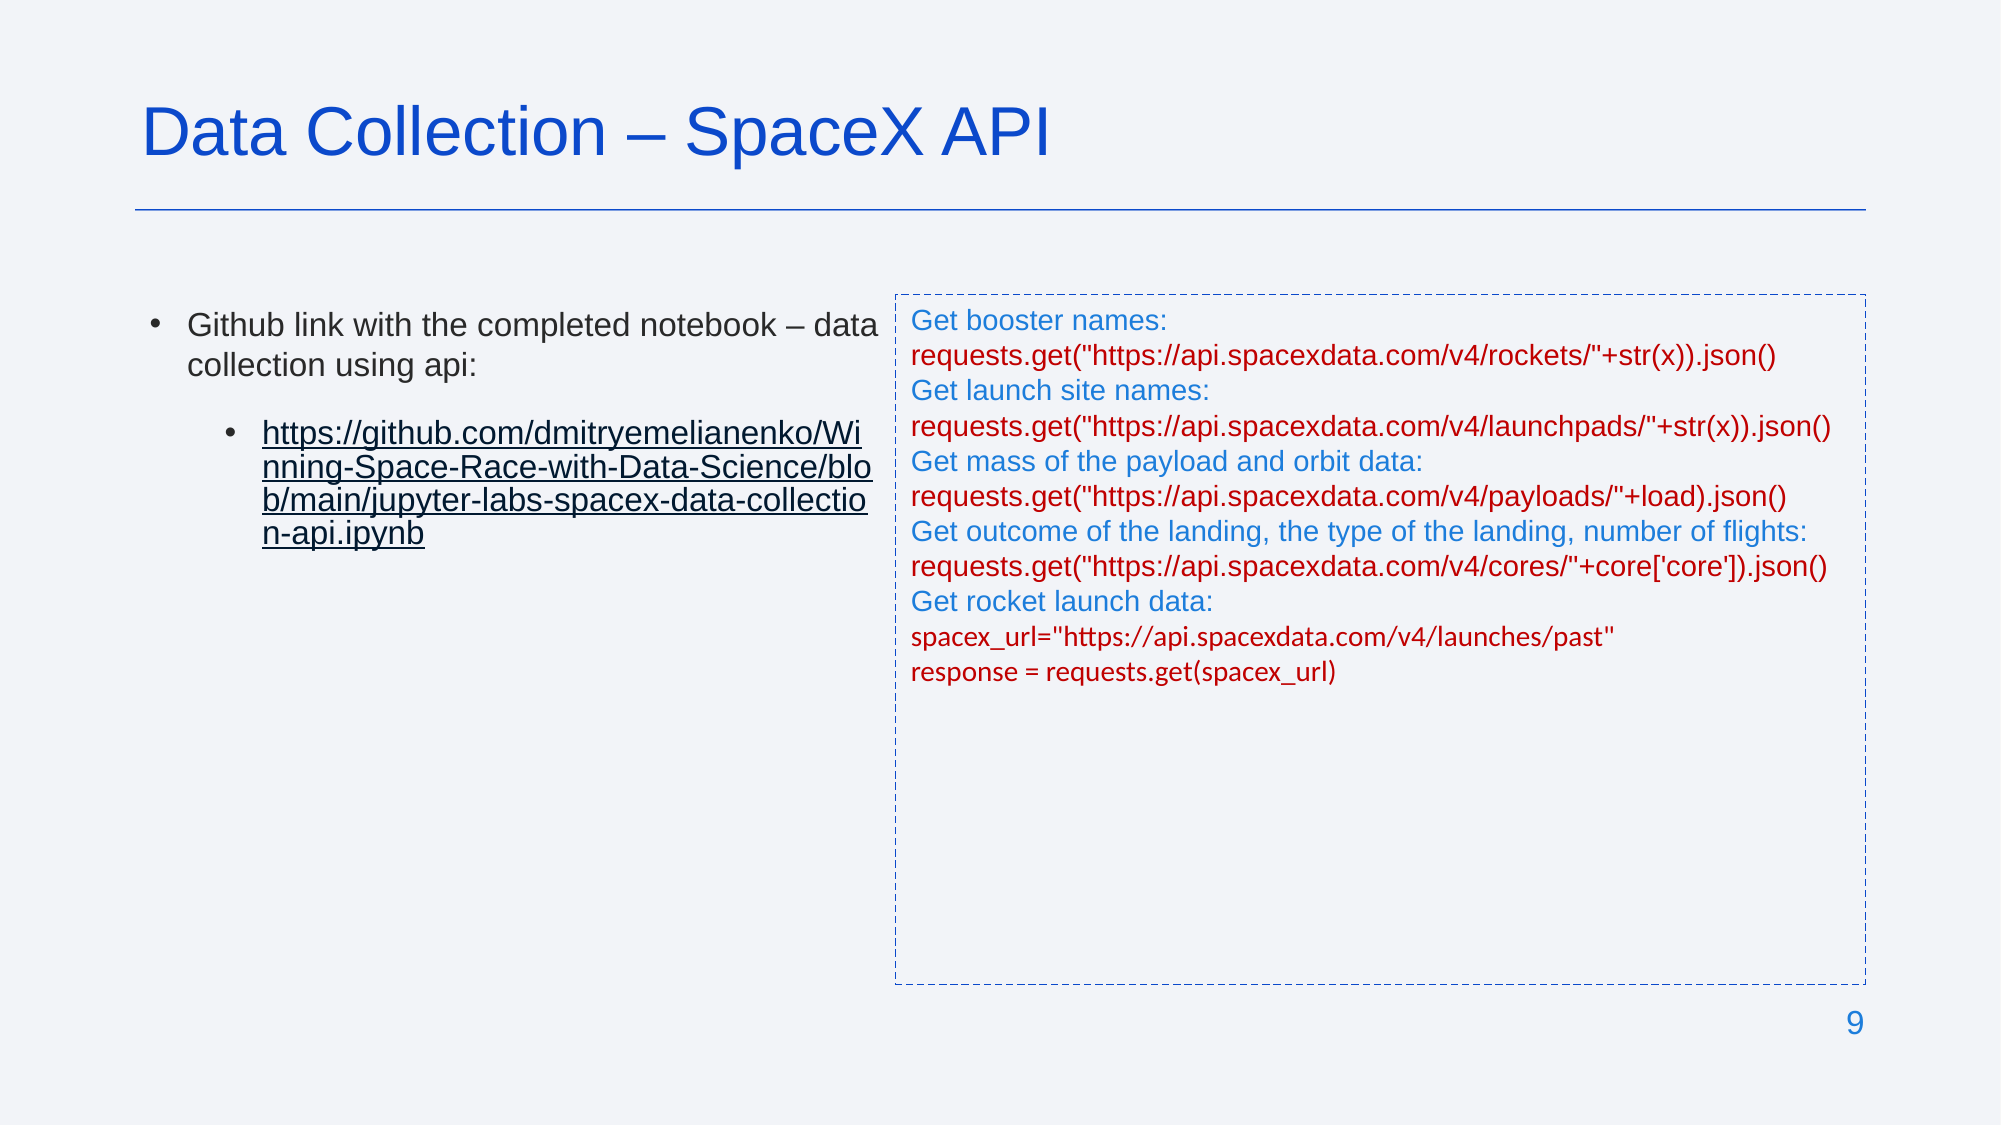

Data Collection – SpaceX API
Get booster names:
requests.get("https://api.spacexdata.com/v4/rockets/"+str(x)).json()
Get launch site names:
requests.get("https://api.spacexdata.com/v4/launchpads/"+str(x)).json()
Get mass of the payload and orbit data:
requests.get("https://api.spacexdata.com/v4/payloads/"+load).json()
Get outcome of the landing, the type of the landing, number of flights:
requests.get("https://api.spacexdata.com/v4/cores/"+core['core']).json()
Get rocket launch data:
spacex_url="https://api.spacexdata.com/v4/launches/past"
response = requests.get(spacex_url)
Github link with the completed notebook – data collection using api:
https://github.com/dmitryemelianenko/Winning-Space-Race-with-Data-Science/blob/main/jupyter-labs-spacex-data-collection-api.ipynb

9